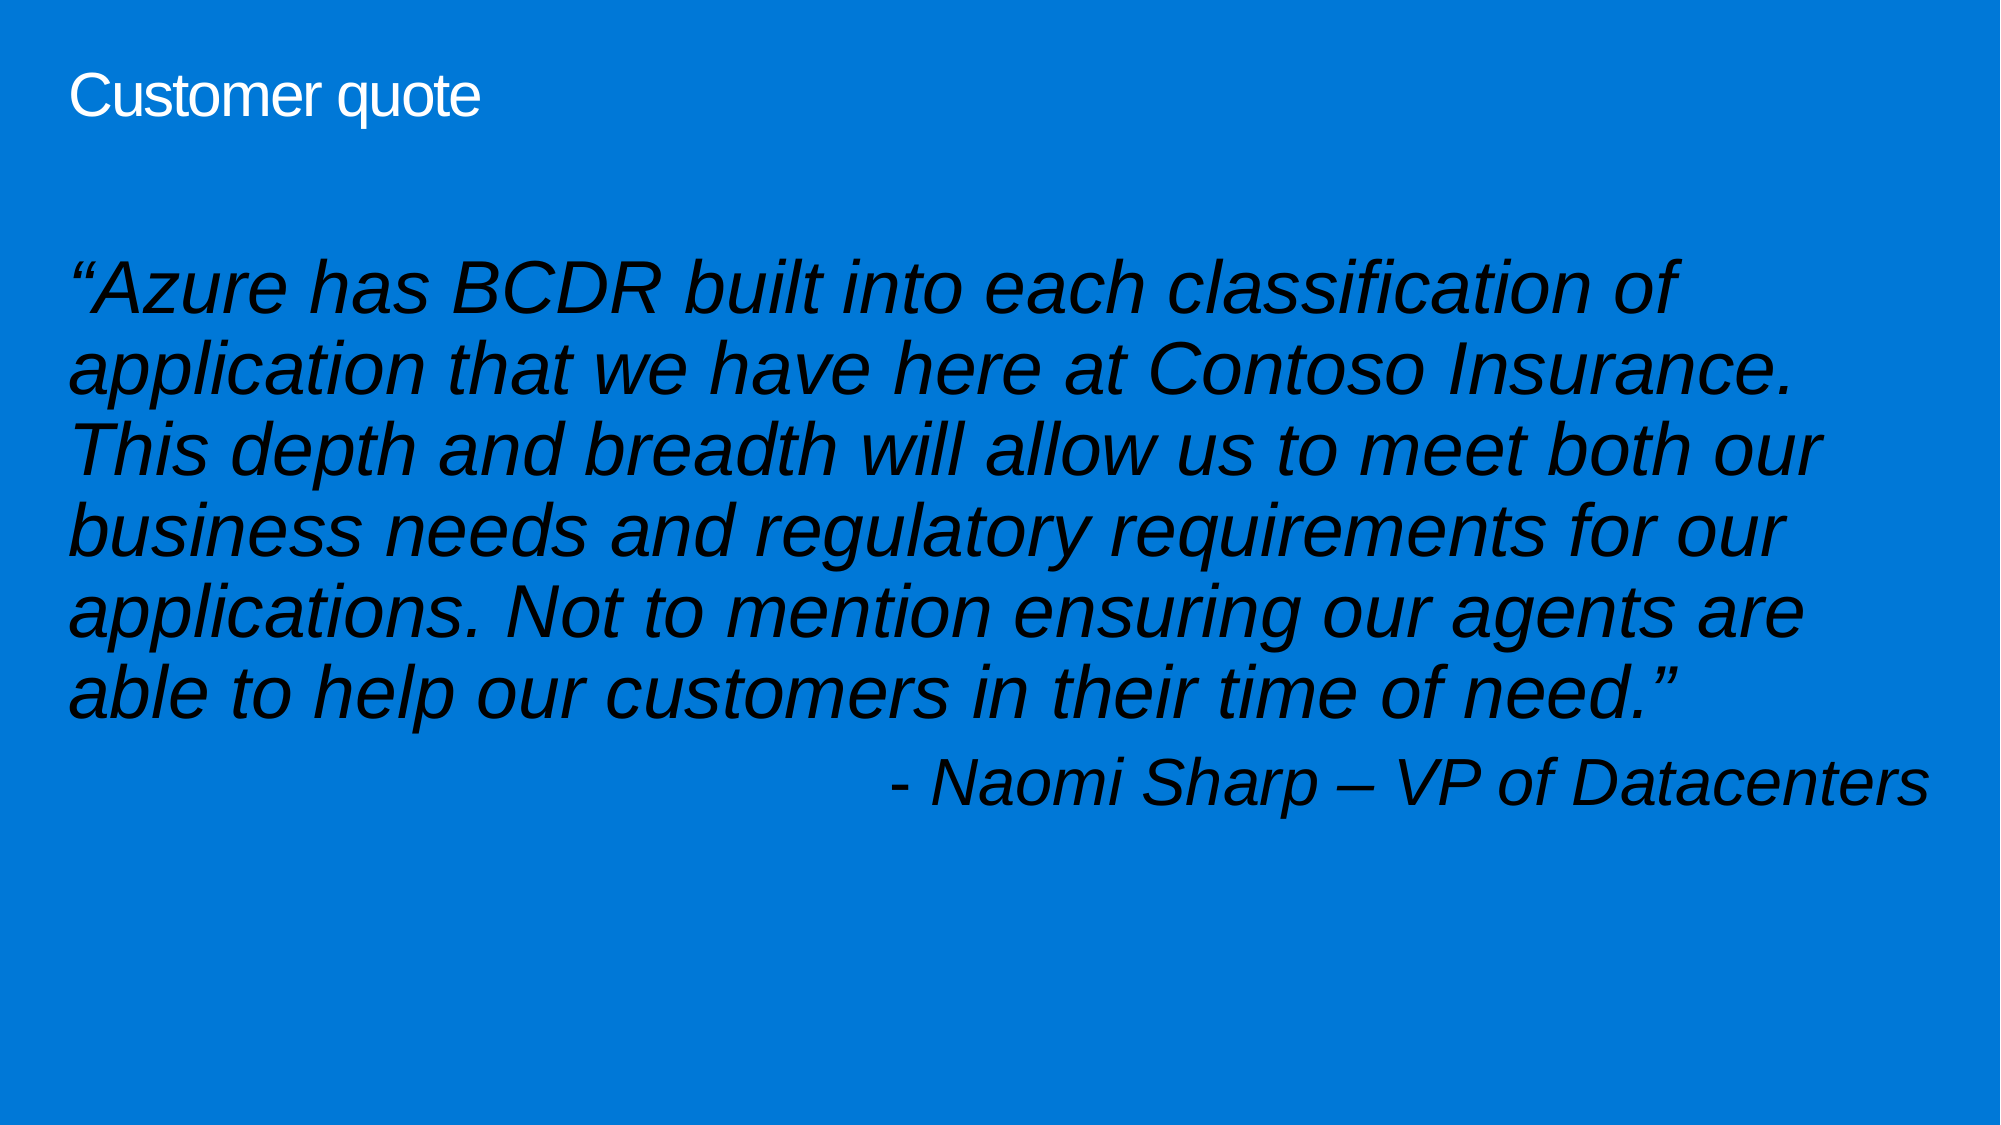

# Customer quote
“Azure has BCDR built into each classification of application that we have here at Contoso Insurance. This depth and breadth will allow us to meet both our business needs and regulatory requirements for our applications. Not to mention ensuring our agents are able to help our customers in their time of need.”
				- Naomi Sharp – VP of Datacenters